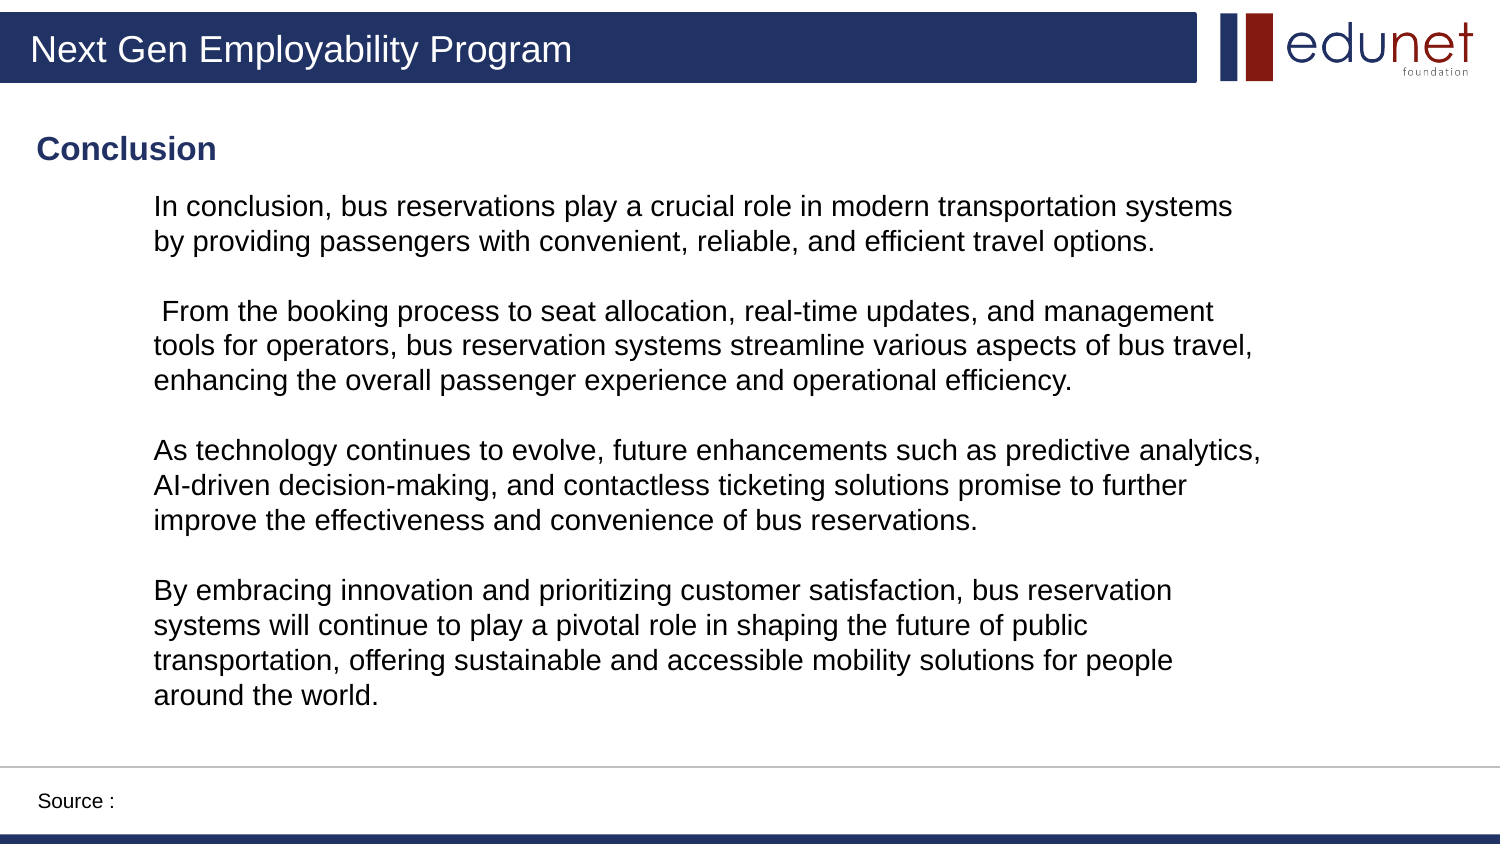

In conclusion, bus reservations play a crucial role in modern transportation systems by providing passengers with convenient, reliable, and efficient travel options.

 From the booking process to seat allocation, real-time updates, and management tools for operators, bus reservation systems streamline various aspects of bus travel, enhancing the overall passenger experience and operational efficiency.

As technology continues to evolve, future enhancements such as predictive analytics, AI-driven decision-making, and contactless ticketing solutions promise to further improve the effectiveness and convenience of bus reservations.

By embracing innovation and prioritizing customer satisfaction, bus reservation systems will continue to play a pivotal role in shaping the future of public transportation, offering sustainable and accessible mobility solutions for people around the world.
Conclusion
Source :